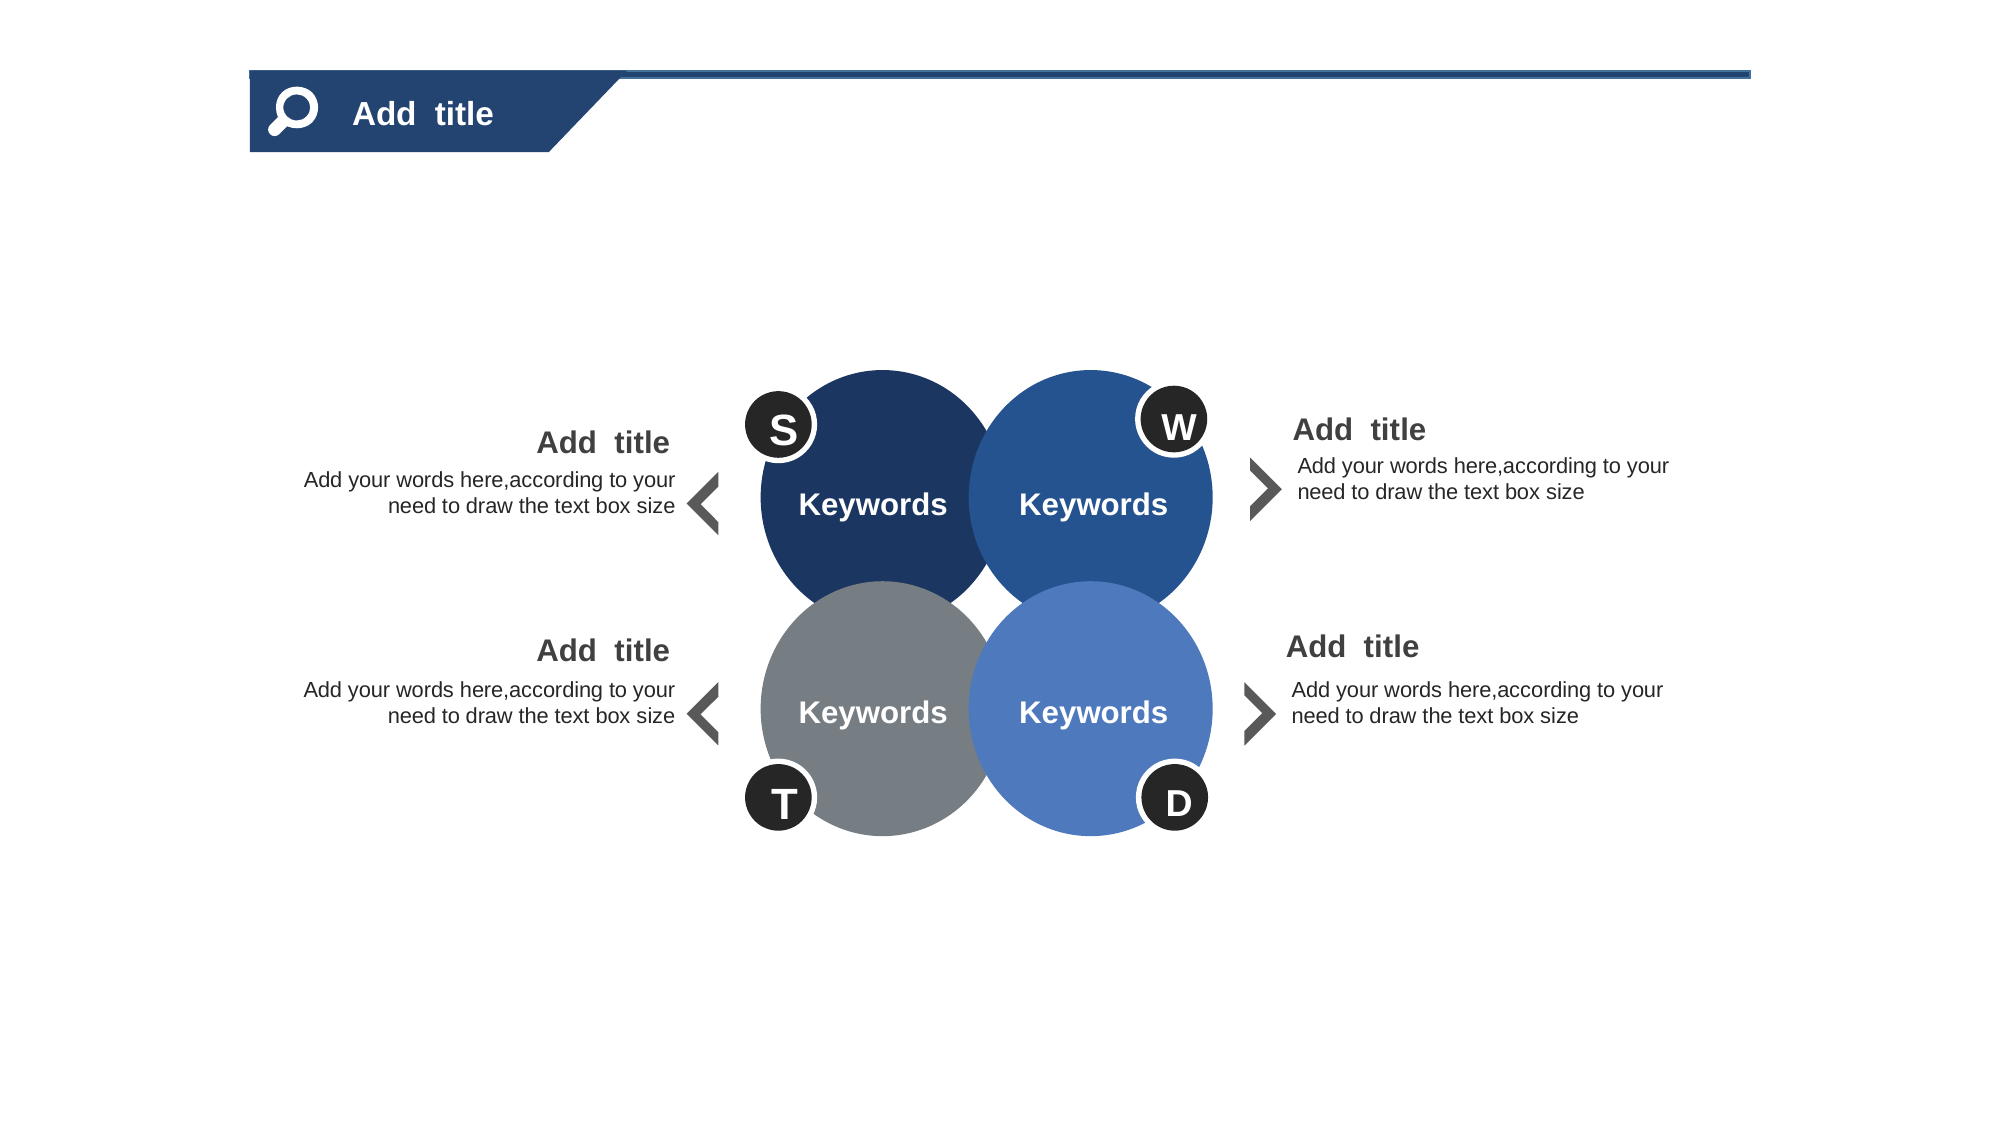

Add  title

W

S
Add  title
Add your words here,according to your need to draw the text box size

Add  title
Add your words here,according to your need to draw the text box size

Keywords
Keywords

Add  title
Add your words here,according to your need to draw the text box size

Add  title
Add your words here,according to your need to draw the text box size

Keywords

Keywords

T

D